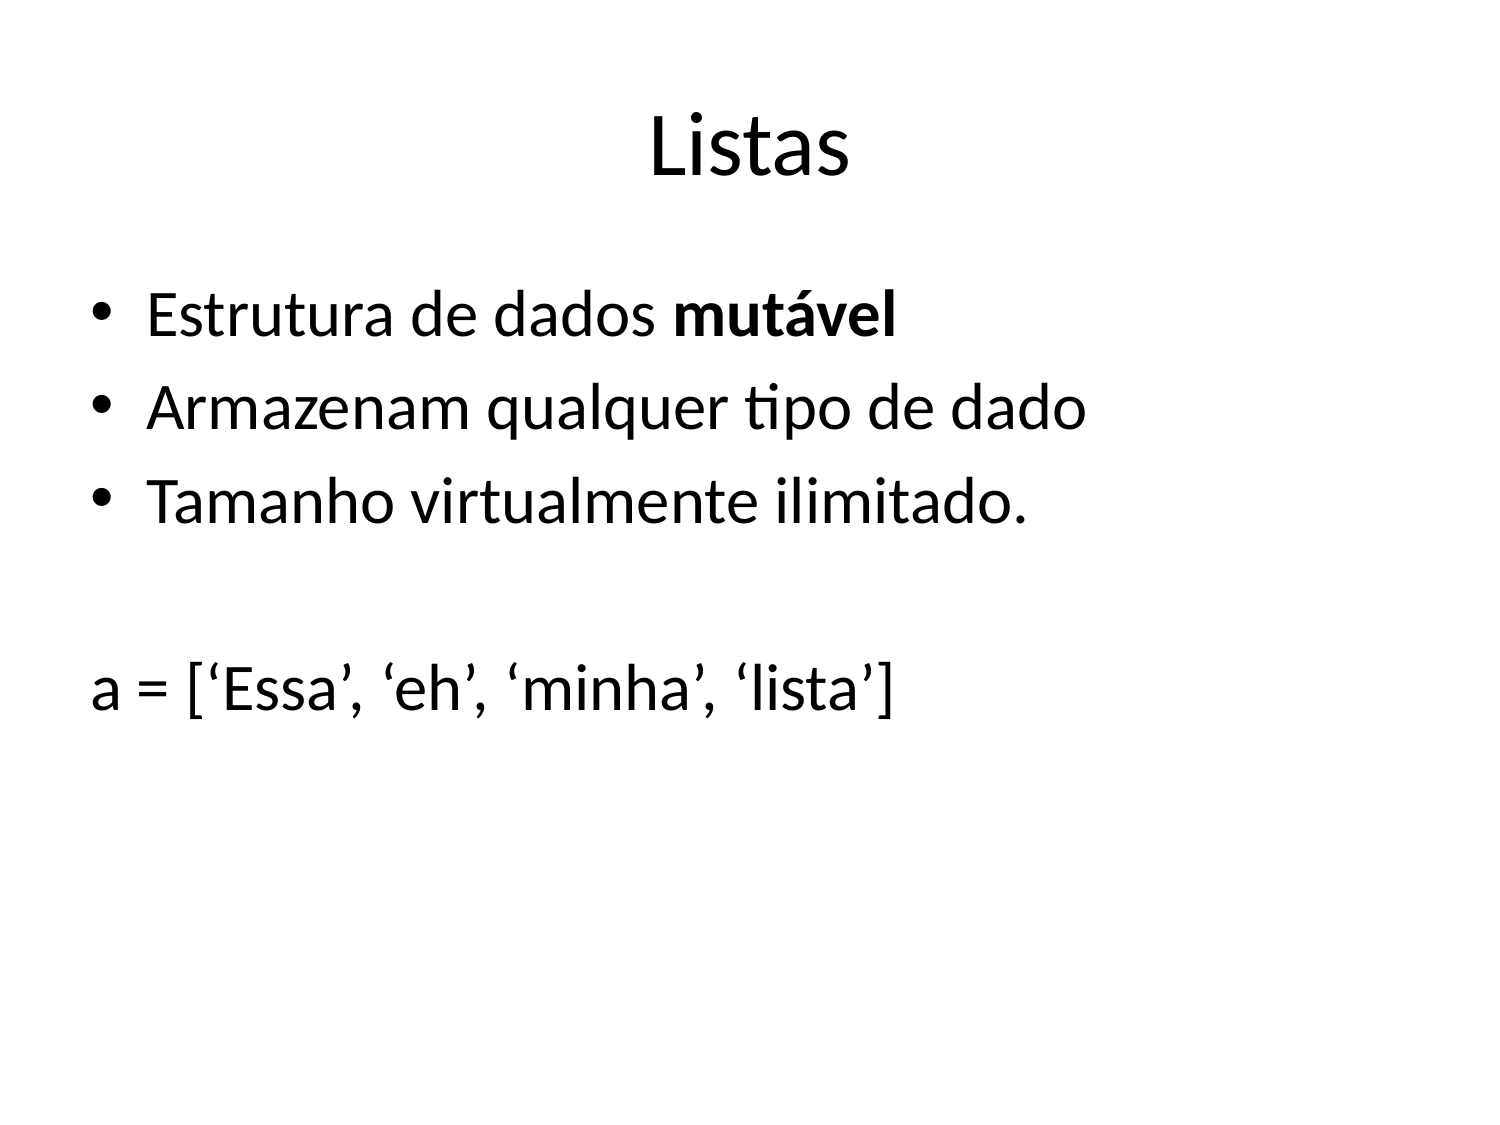

# Listas
Estrutura de dados mutável
Armazenam qualquer tipo de dado
Tamanho virtualmente ilimitado.

a = [‘Essa’, ‘eh’, ‘minha’, ‘lista’]